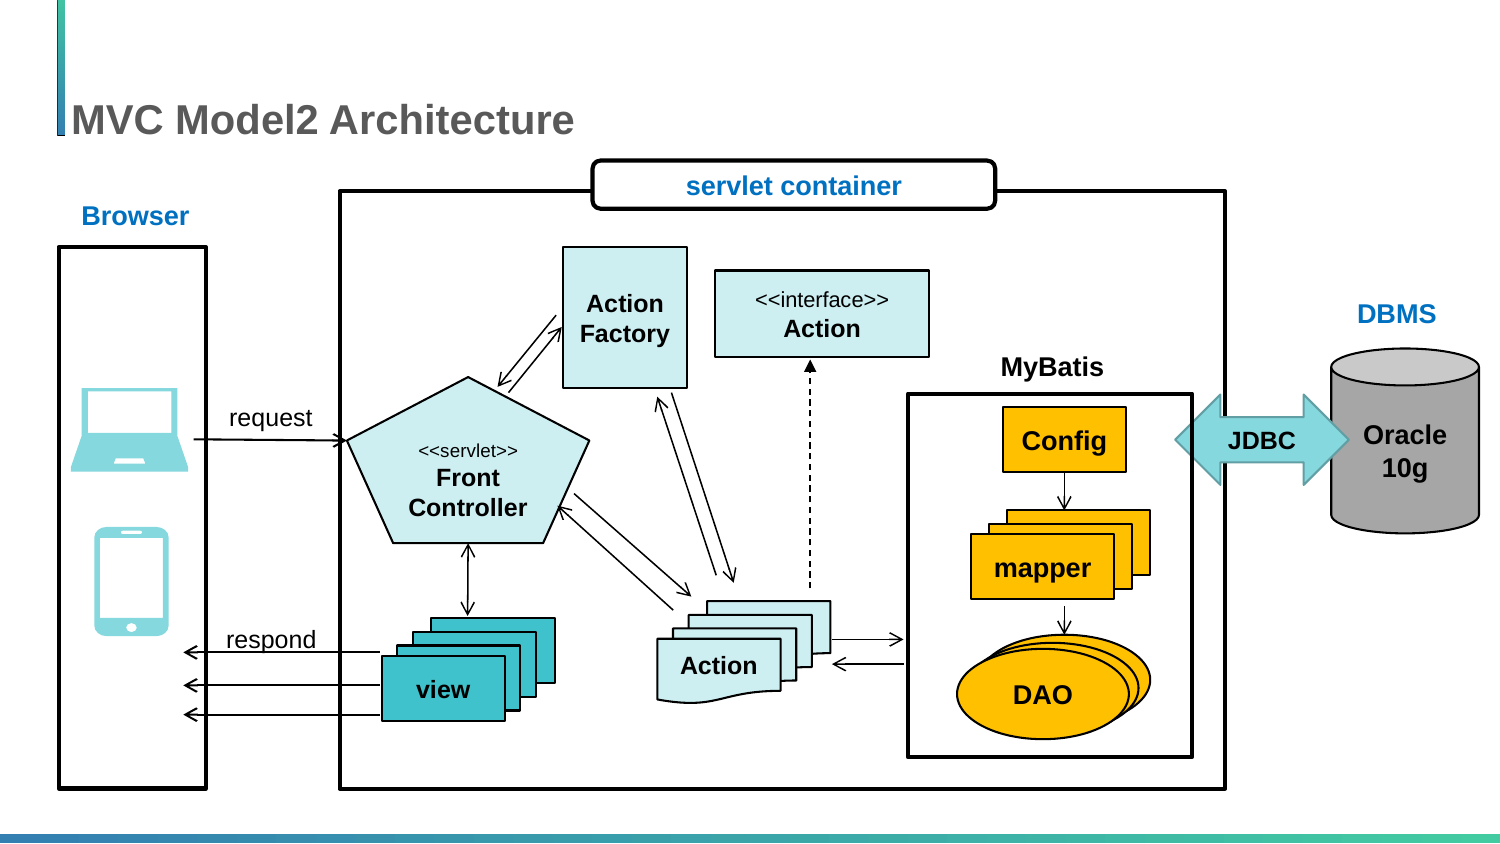

#

MVC Model2 Architecture
servlet container

Browser

Action
Factory
<<interface>>
Action
DBMS
MyBatis
Oracle
10g
<<servlet>>
Front
Controller

request

JDBC
Config

mapper

Action
respond

view
DAO
DAO
DAO